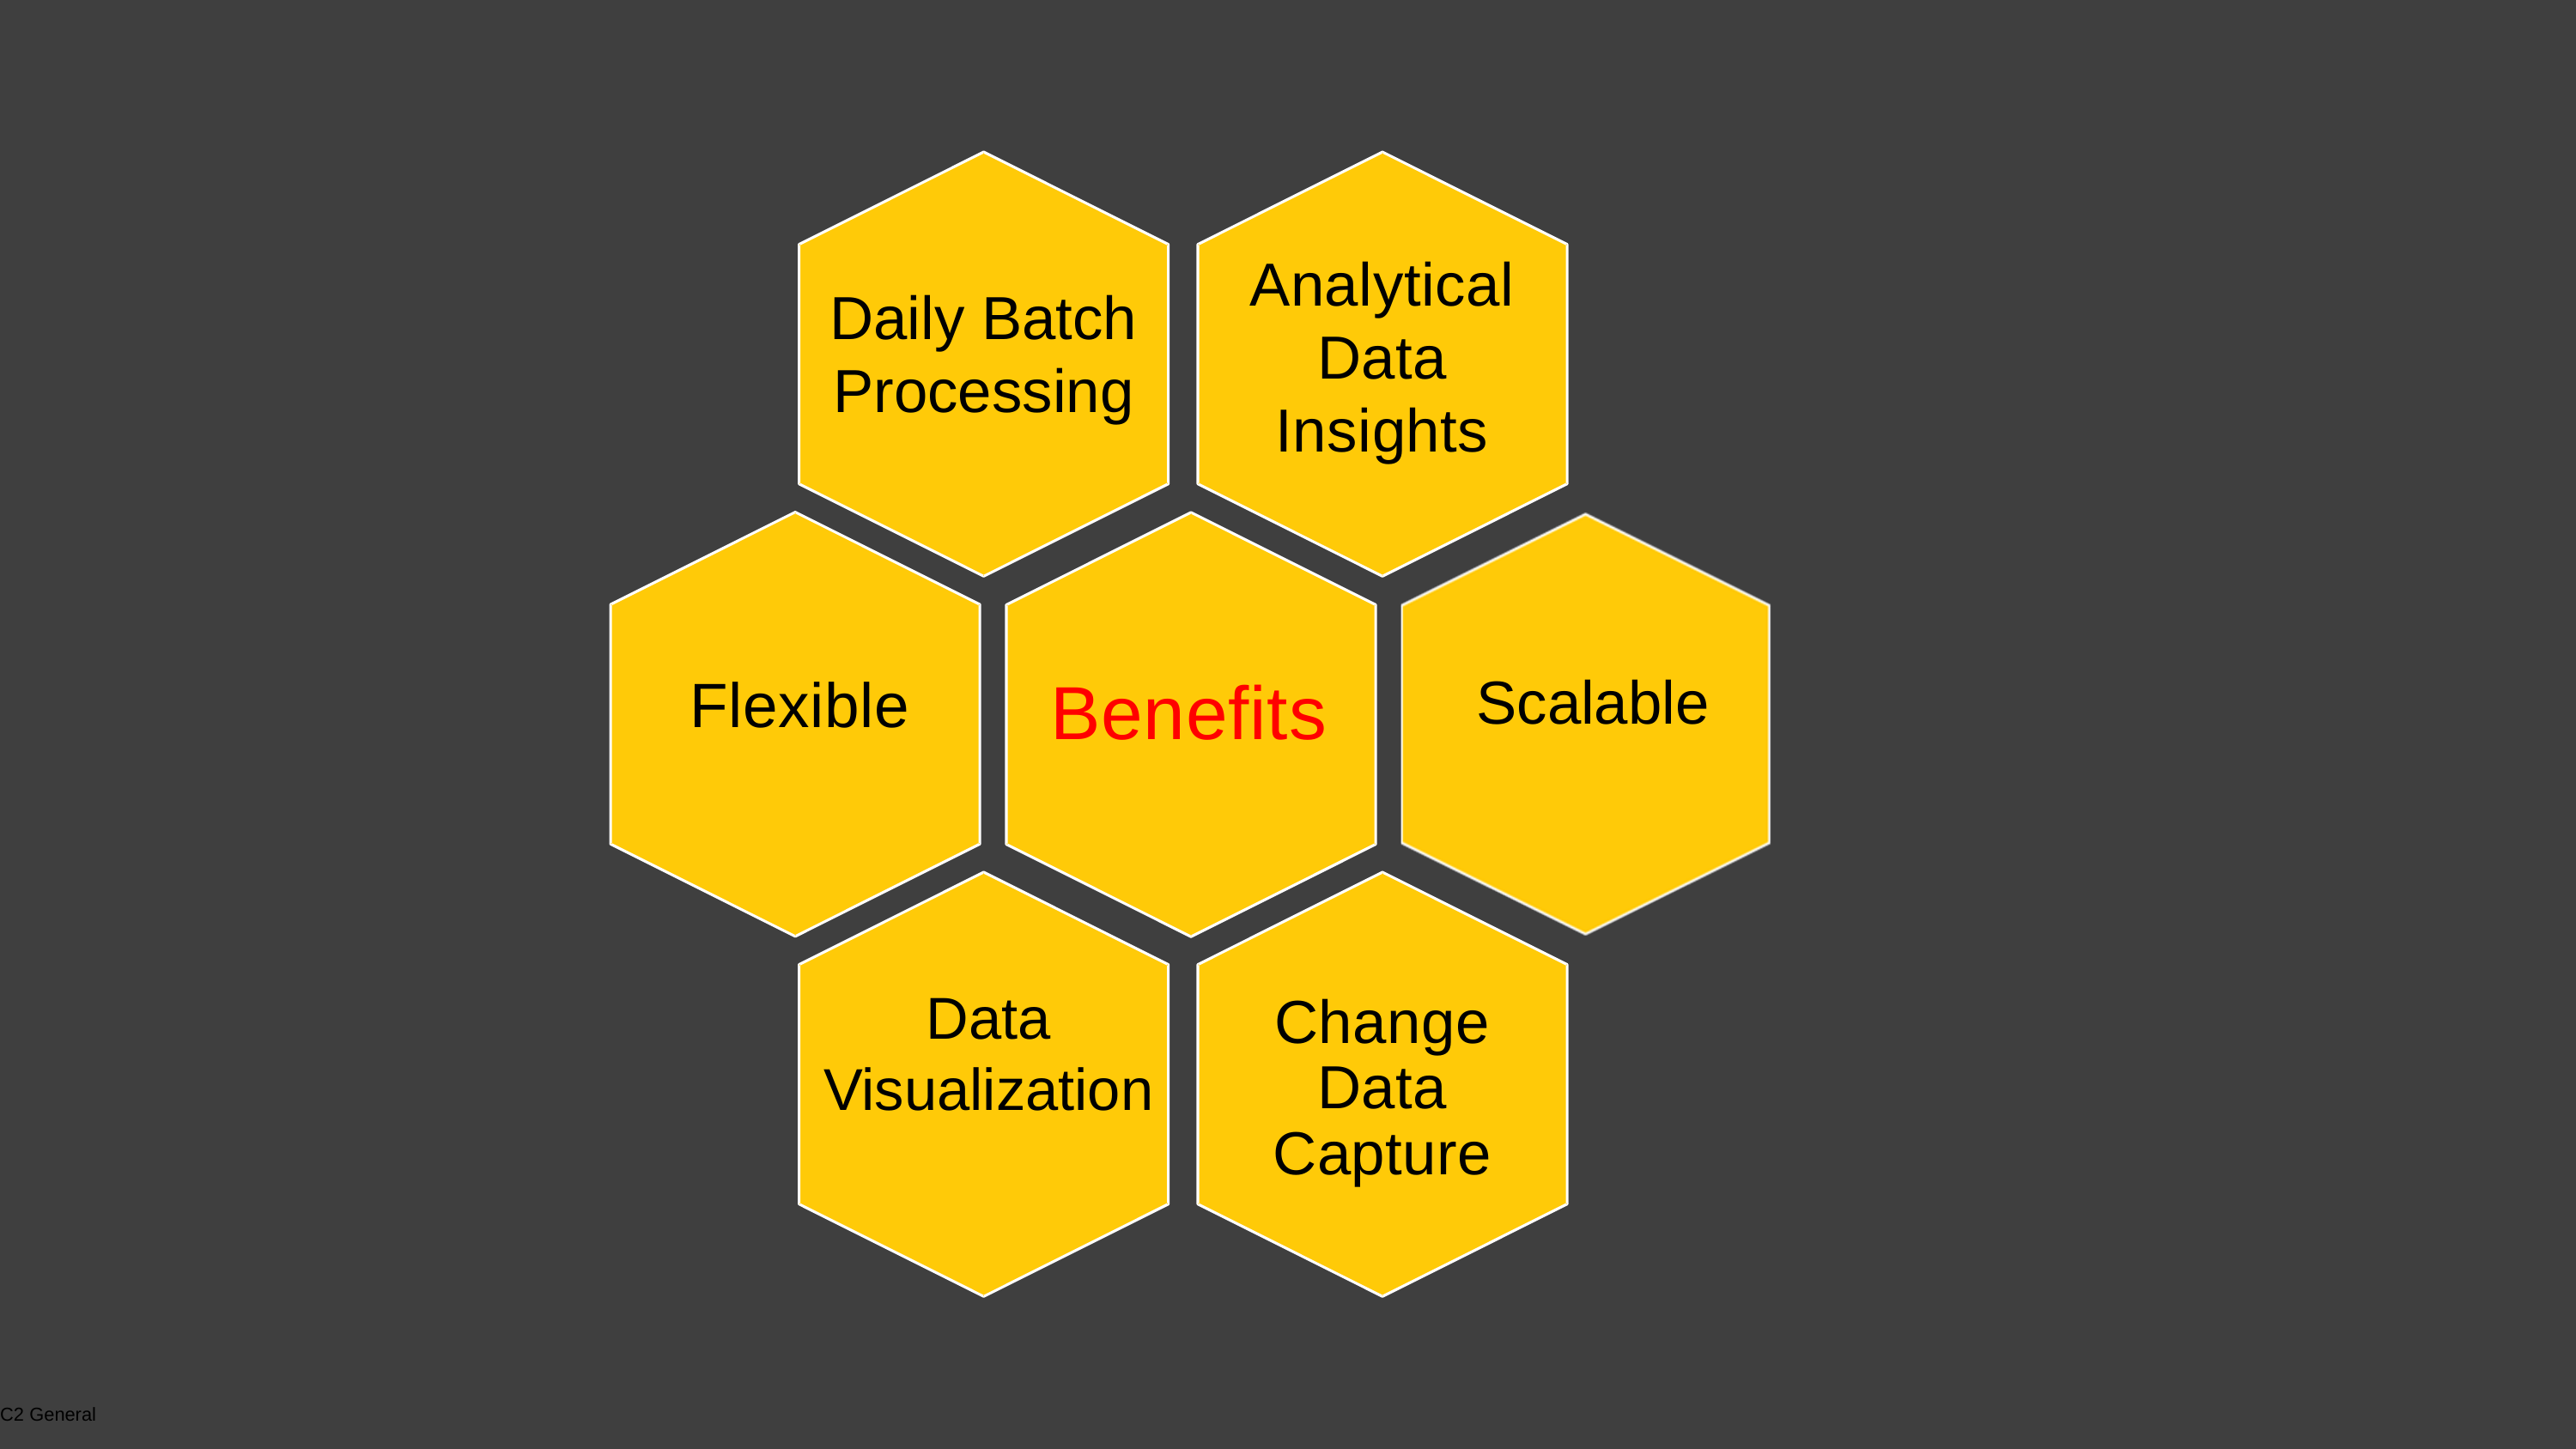

Analytical Data Insights
Daily Batch Processing

Scalable
Flexible
Benefits

Data Visualization
Change Data Capture
C2 General